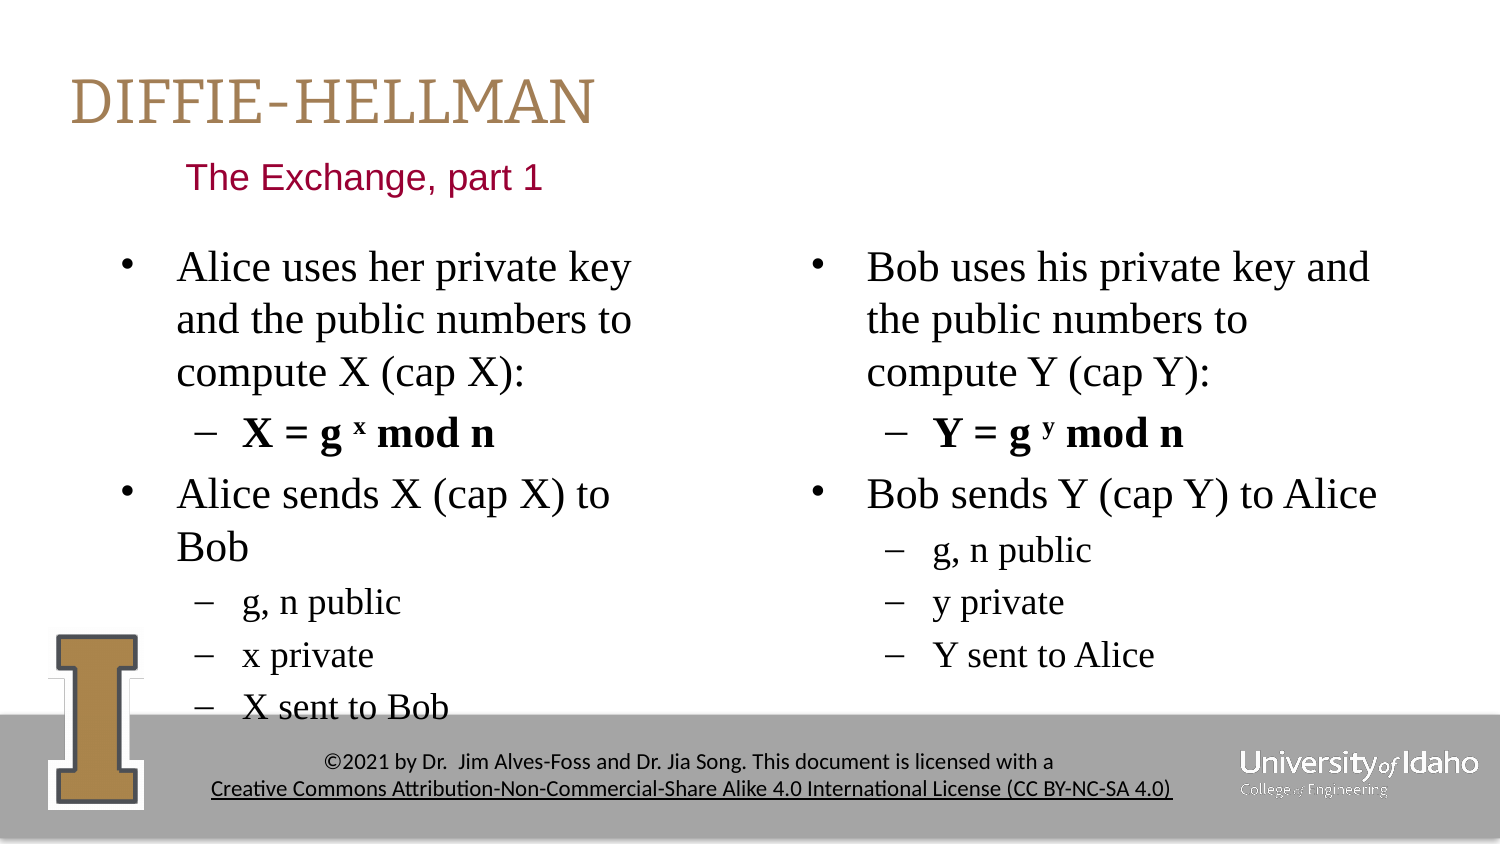

# DIFFIE-HELLMAN
The Exchange, part 1
Alice uses her private key and the public numbers to compute X (cap X):
X = g x mod n
Alice sends X (cap X) to Bob
g, n public
x private
X sent to Bob
Bob uses his private key and the public numbers to compute Y (cap Y):
Y = g y mod n
Bob sends Y (cap Y) to Alice
g, n public
y private
Y sent to Alice

56